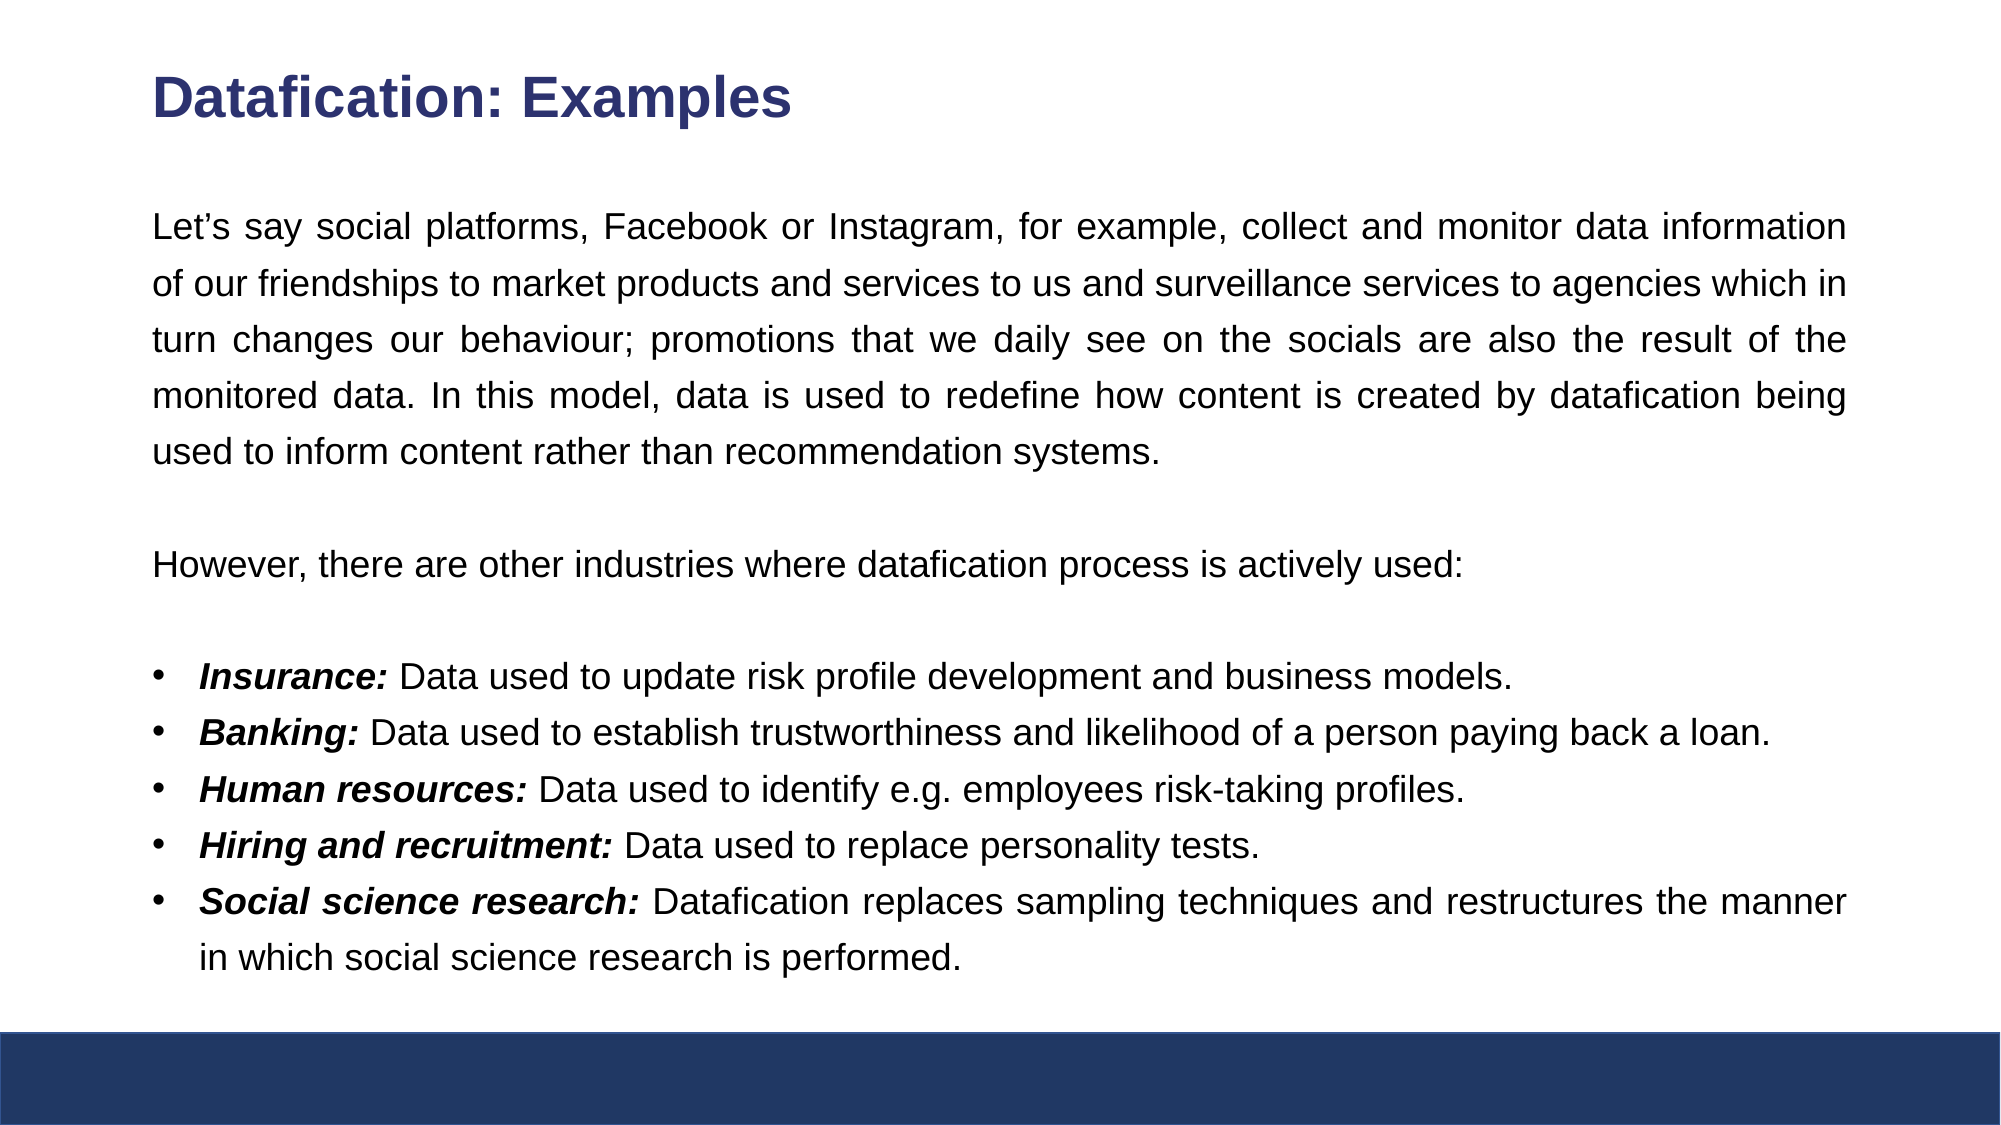

Datafication: Examples
Let’s say social platforms, Facebook or Instagram, for example, collect and monitor data information of our friendships to market products and services to us and surveillance services to agencies which in turn changes our behaviour; promotions that we daily see on the socials are also the result of the monitored data. In this model, data is used to redefine how content is created by datafication being used to inform content rather than recommendation systems.

However, there are other industries where datafication process is actively used:

Insurance: Data used to update risk profile development and business models.
Banking: Data used to establish trustworthiness and likelihood of a person paying back a loan.
Human resources: Data used to identify e.g. employees risk-taking profiles.
Hiring and recruitment: Data used to replace personality tests.
Social science research: Datafication replaces sampling techniques and restructures the manner in which social science research is performed.
12